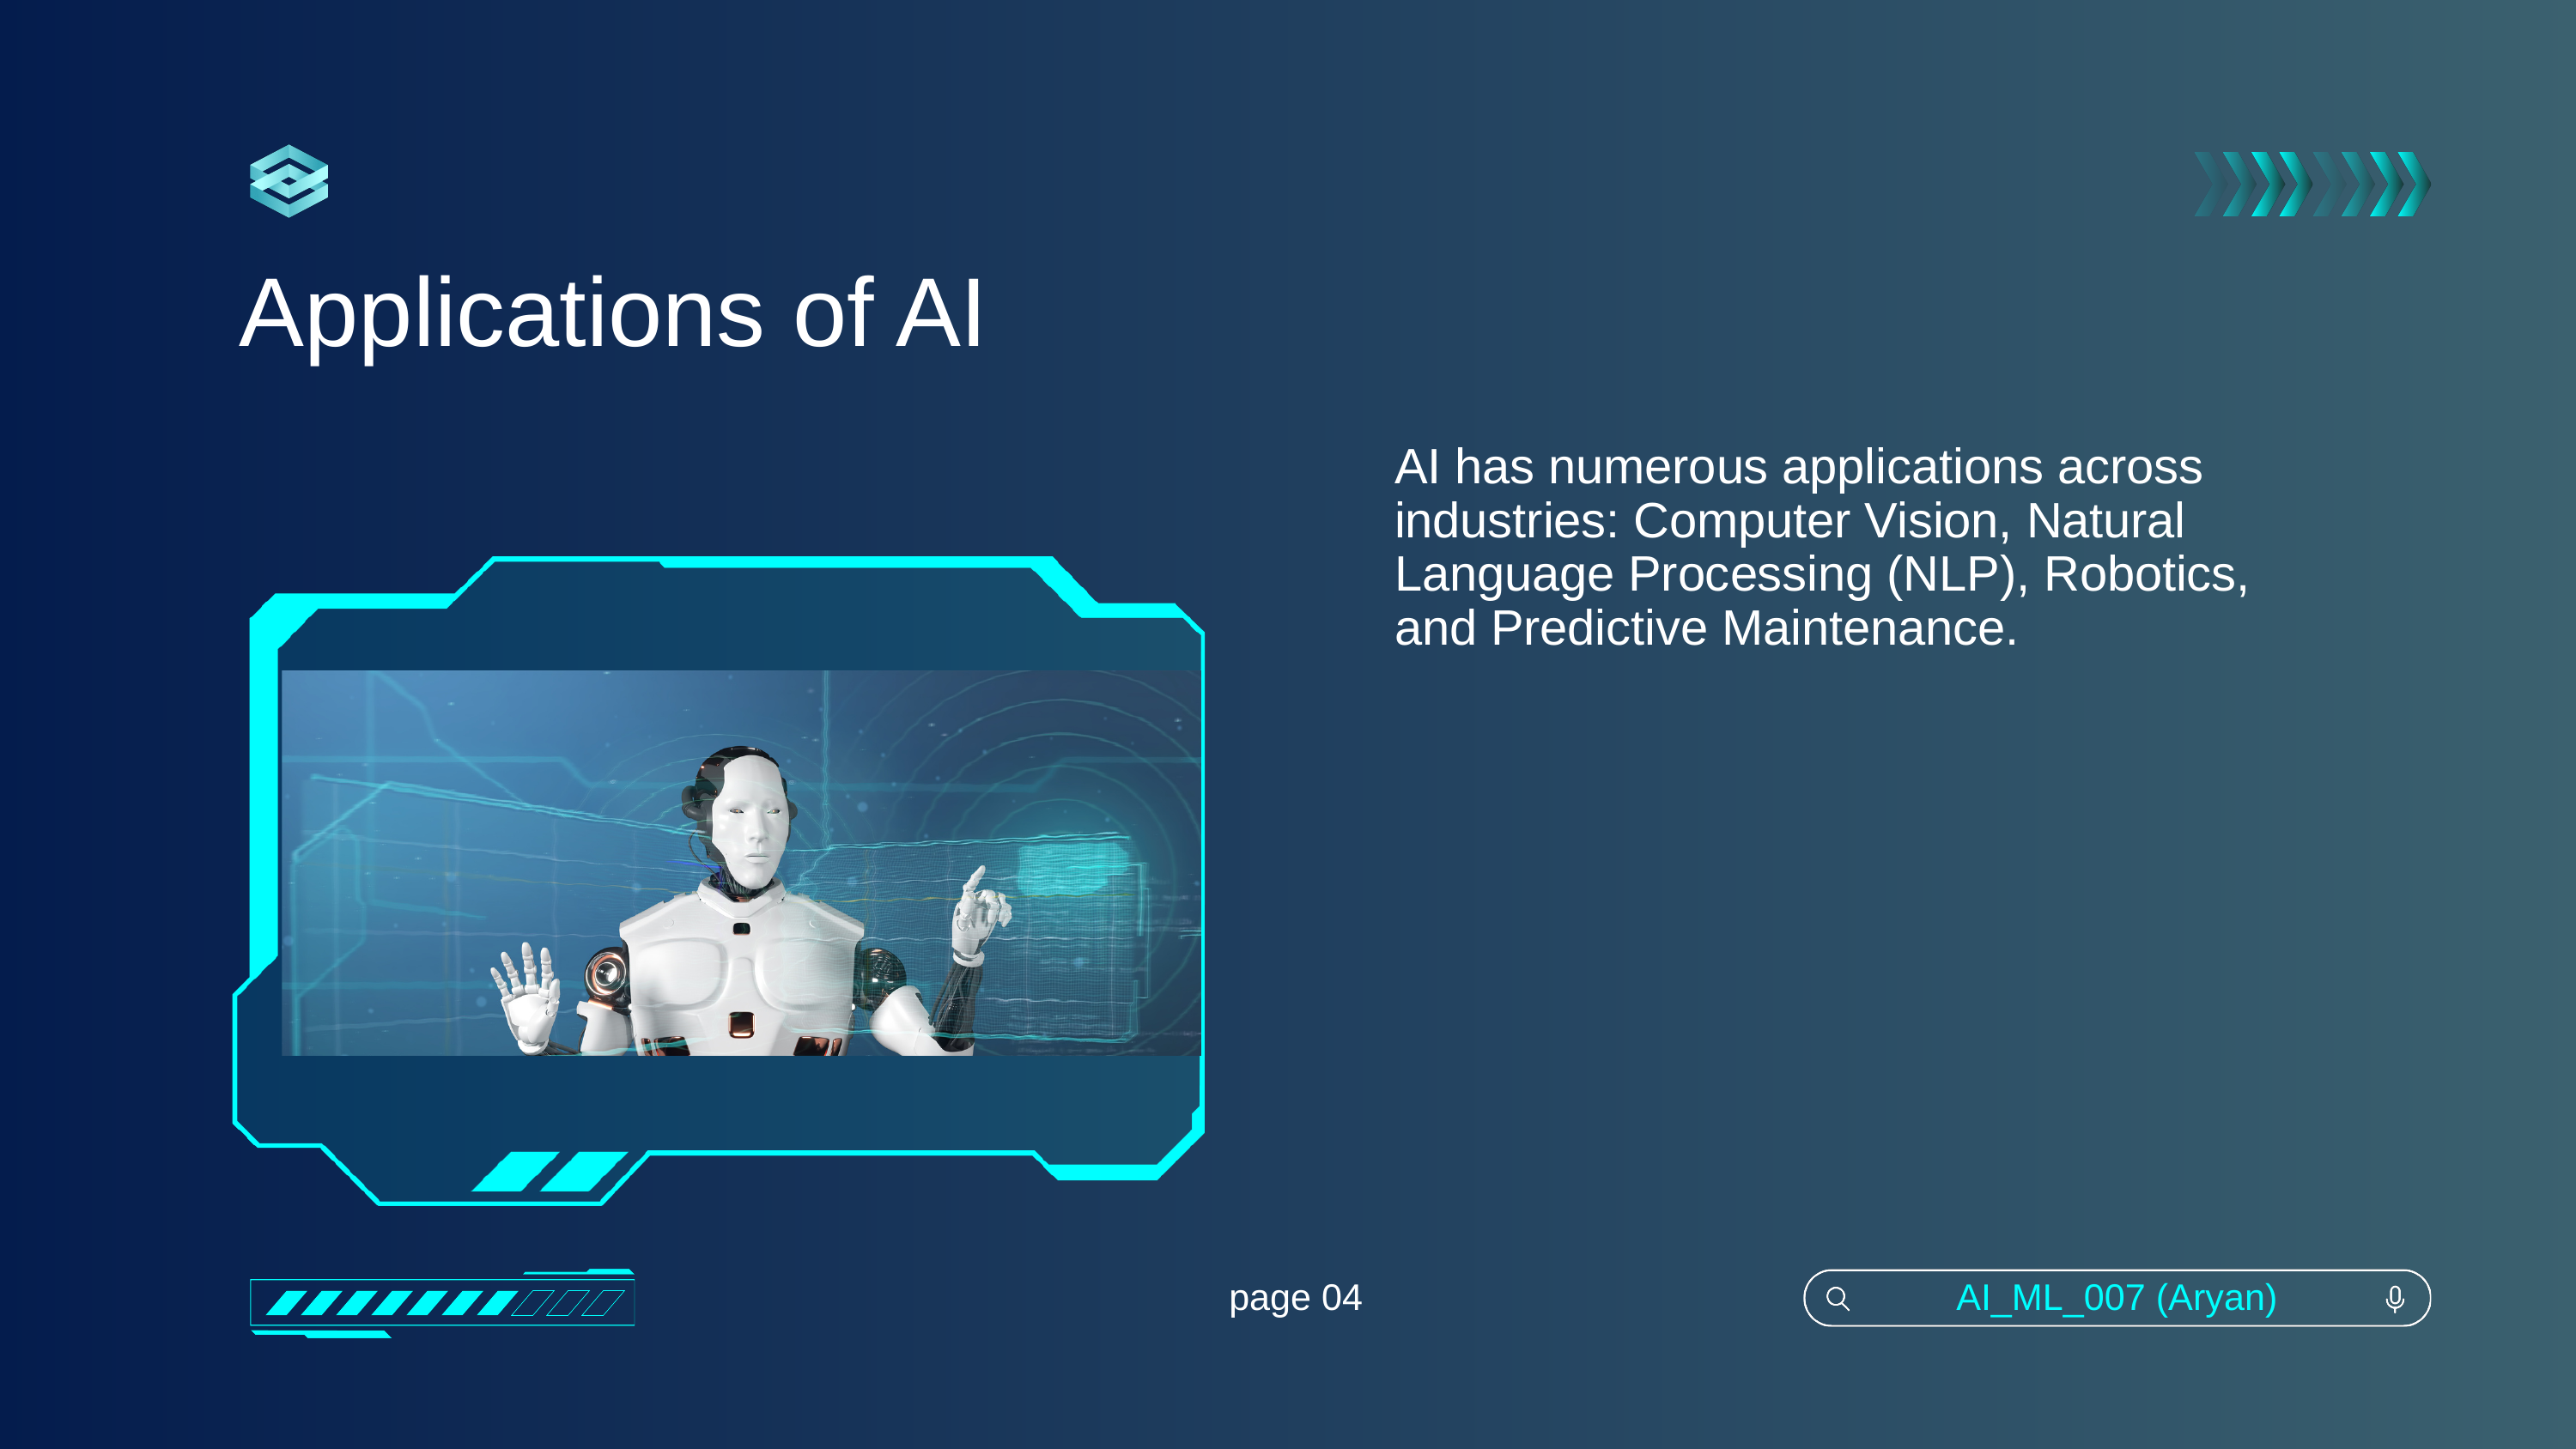

Applications of AI
AI has numerous applications across industries: Computer Vision, Natural Language Processing (NLP), Robotics, and Predictive Maintenance.

page 04
AI_ML_007 (Aryan)